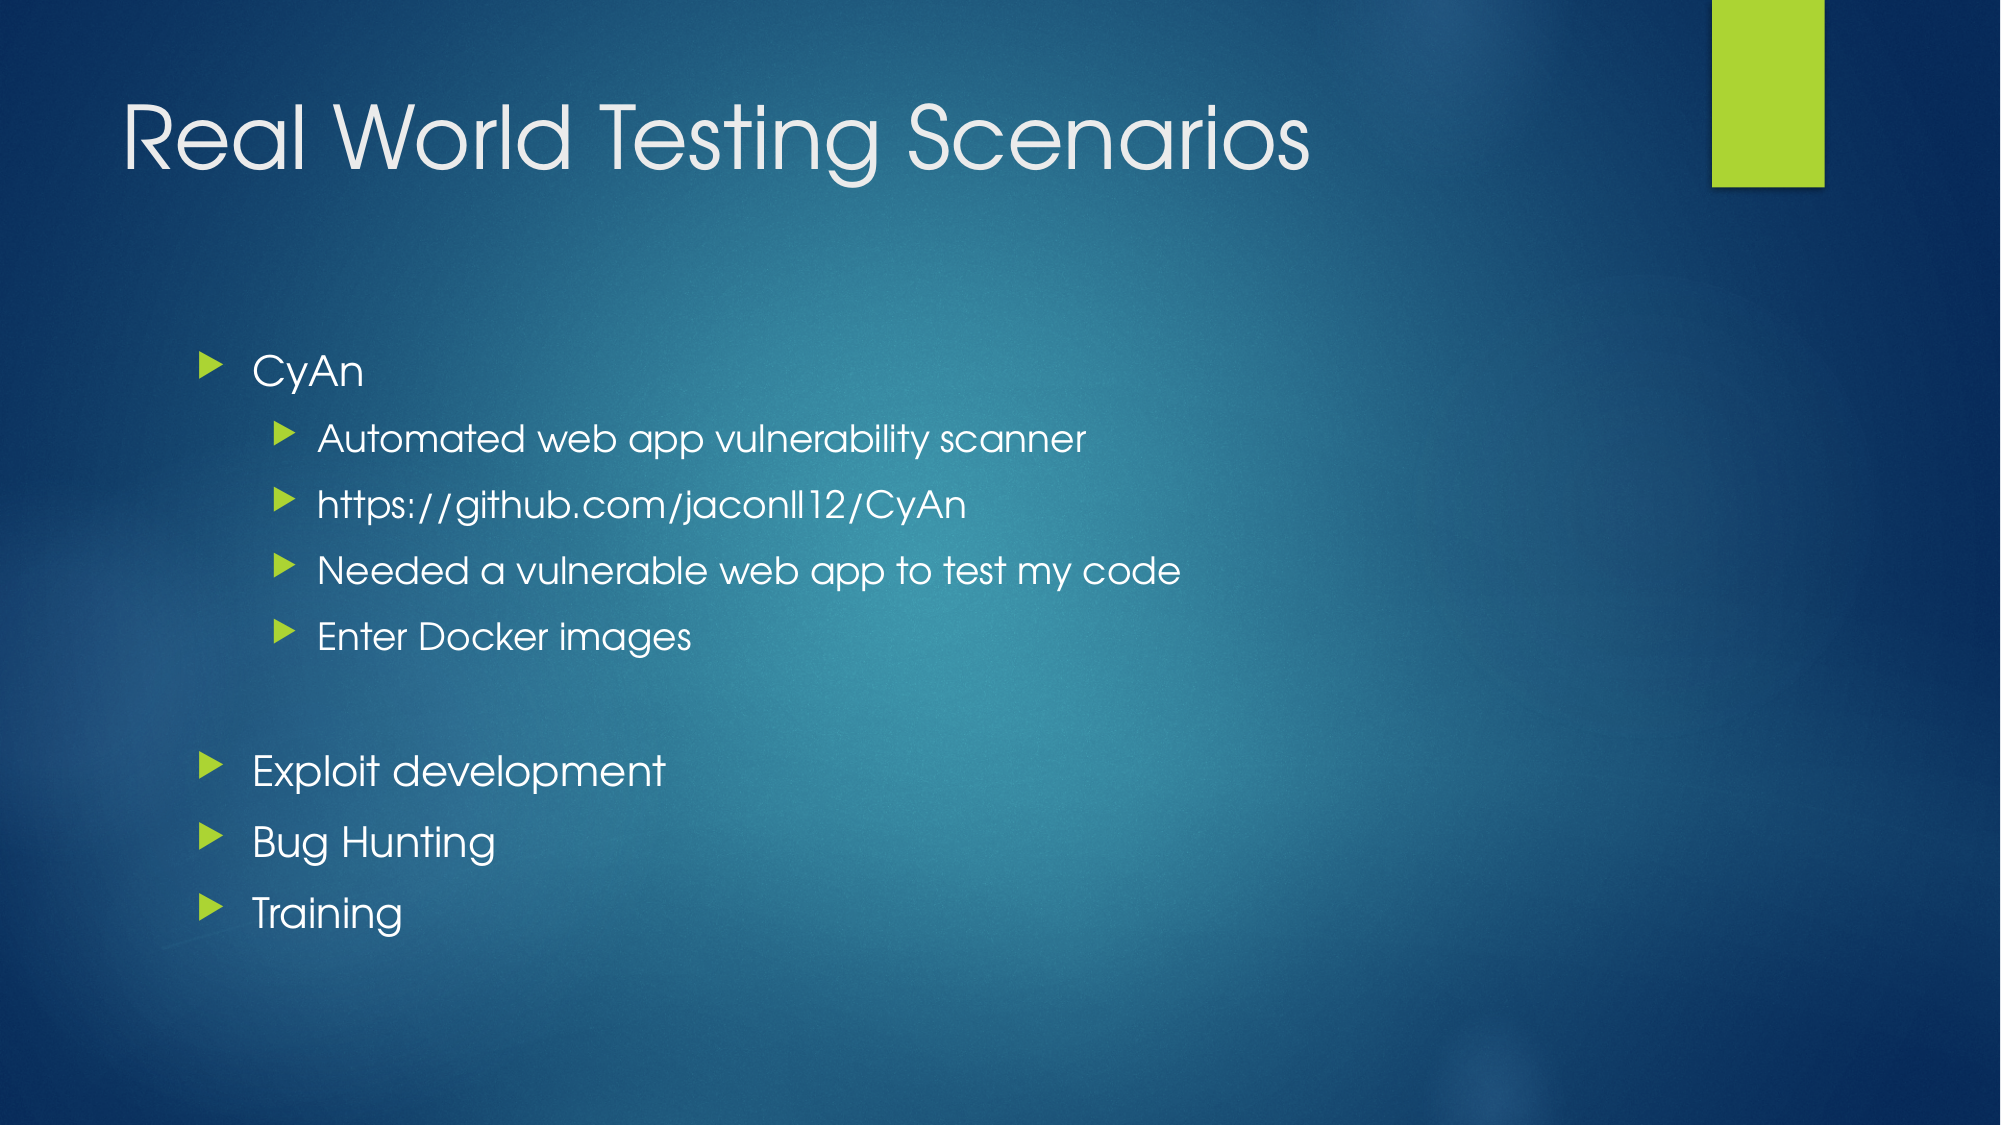

# Real World Testing Scenarios
CyAn
Automated web app vulnerability scanner
https://github.com/jaconll12/CyAn
Needed a vulnerable web app to test my code
Enter Docker images

Exploit development
Bug Hunting
Training